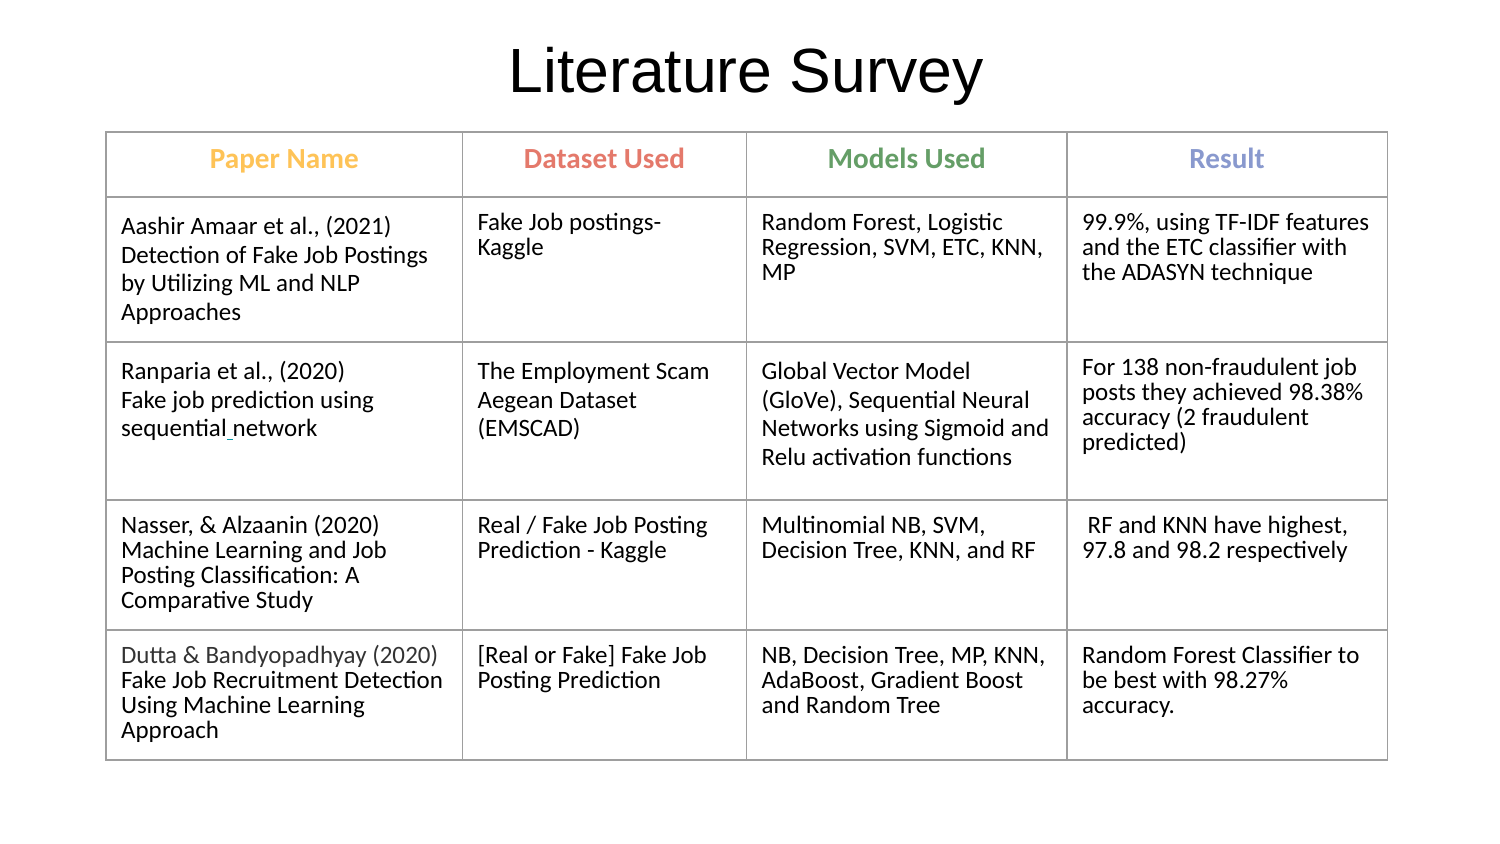

# Literature Survey
| Paper Name | Dataset Used | Models Used | Result |
| --- | --- | --- | --- |
| Aashir Amaar et al., (2021) Detection of Fake Job Postings by Utilizing ML and NLP Approaches | Fake Job postings- Kaggle | Random Forest, Logistic Regression, SVM, ETC, KNN, MP | 99.9%, using TF-IDF features and the ETC classifier with the ADASYN technique |
| Ranparia et al., (2020) Fake job prediction using sequential network | The Employment Scam Aegean Dataset (EMSCAD) | Global Vector Model (GloVe), Sequential Neural Networks using Sigmoid and Relu activation functions | For 138 non-fraudulent job posts they achieved 98.38% accuracy (2 fraudulent predicted) |
| Nasser, & Alzaanin (2020) Machine Learning and Job Posting Classification: A Comparative Study | Real / Fake Job Posting Prediction - Kaggle | Multinomial NB, SVM, Decision Tree, KNN, and RF | RF and KNN have highest, 97.8 and 98.2 respectively |
| Dutta & Bandyopadhyay (2020) Fake Job Recruitment Detection Using Machine Learning Approach | [Real or Fake] Fake Job Posting Prediction | NB, Decision Tree, MP, KNN, AdaBoost, Gradient Boost and Random Tree | Random Forest Classifier to be best with 98.27% accuracy. |